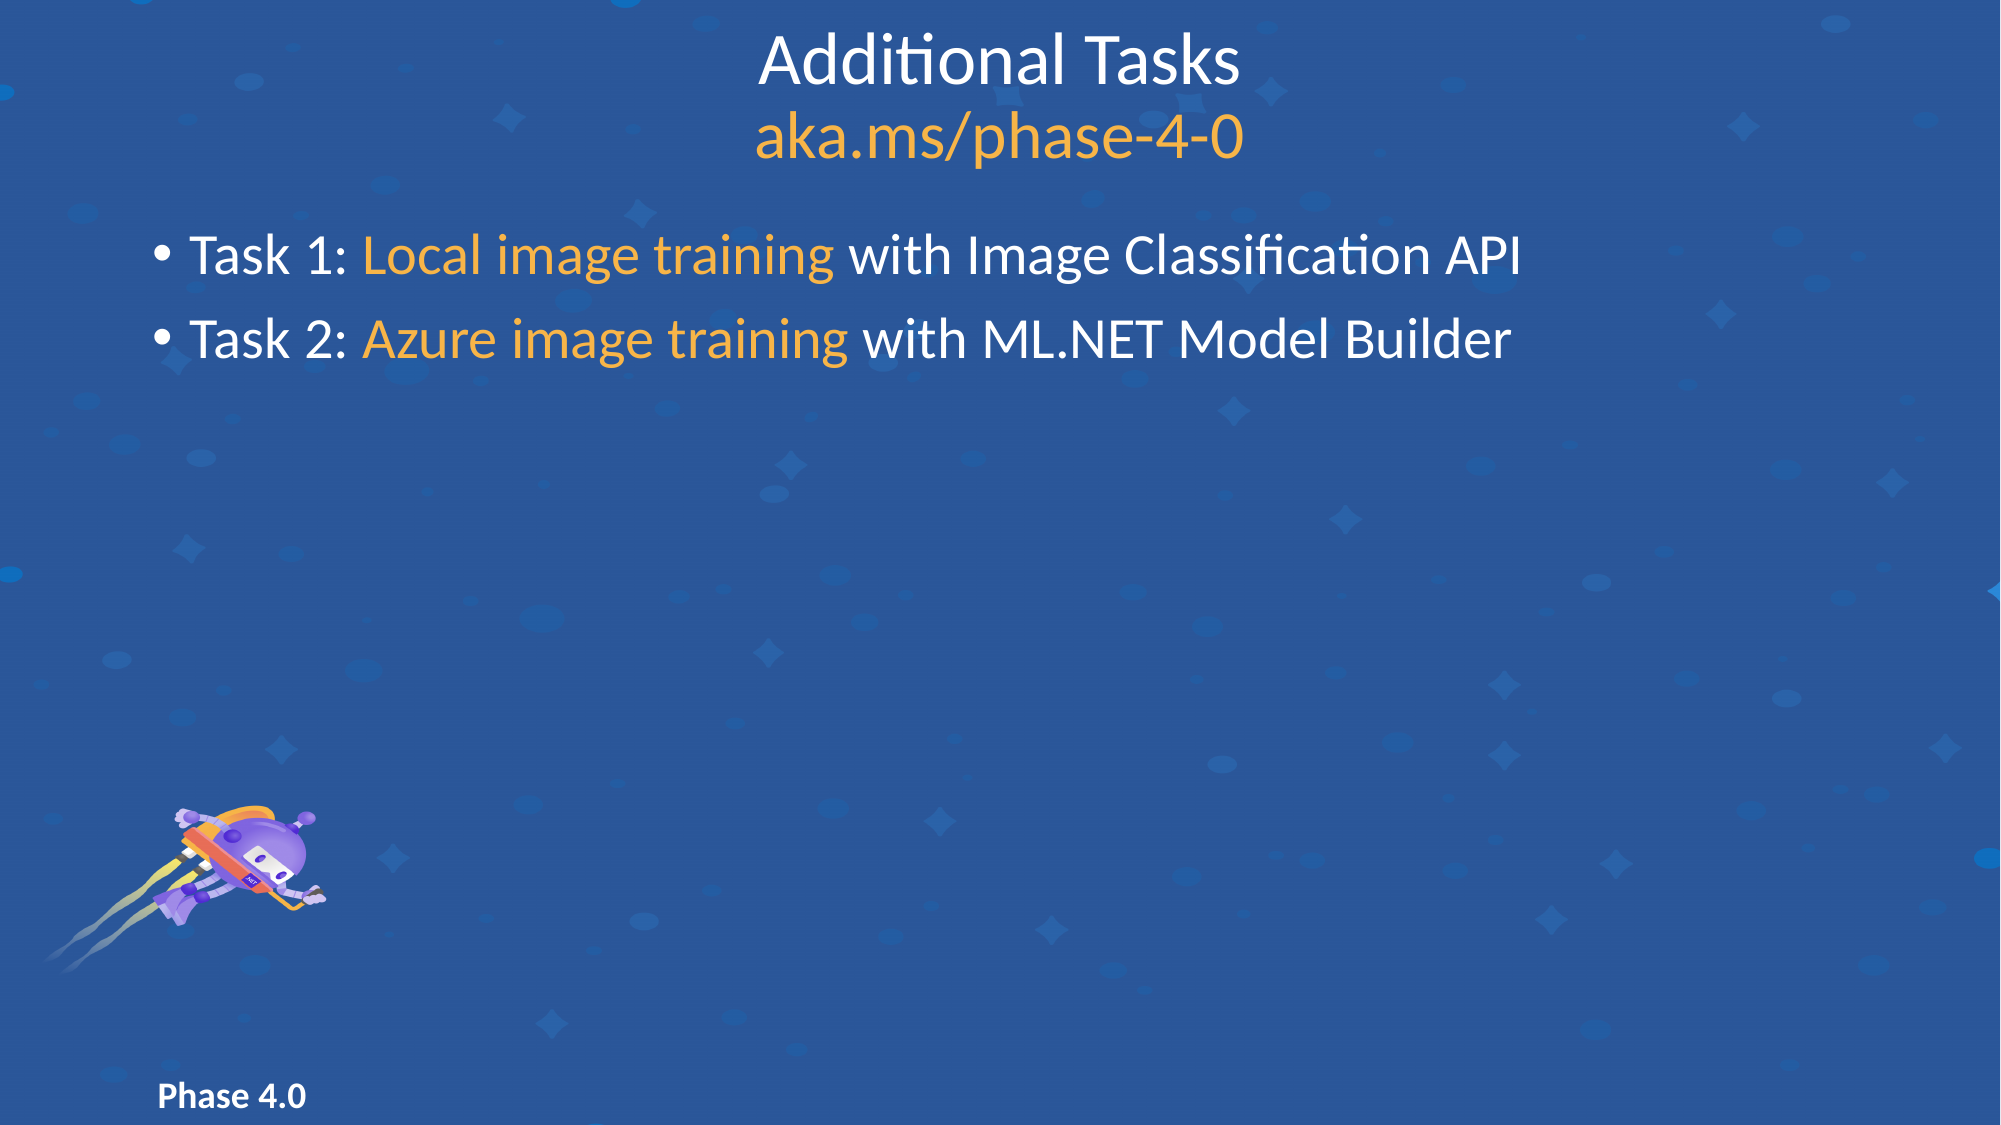

Additional Tasks
aka.ms/phase-4-0
Task 1: Local image training with Image Classification API
Task 2: Azure image training with ML.NET Model Builder
Phase 4.0